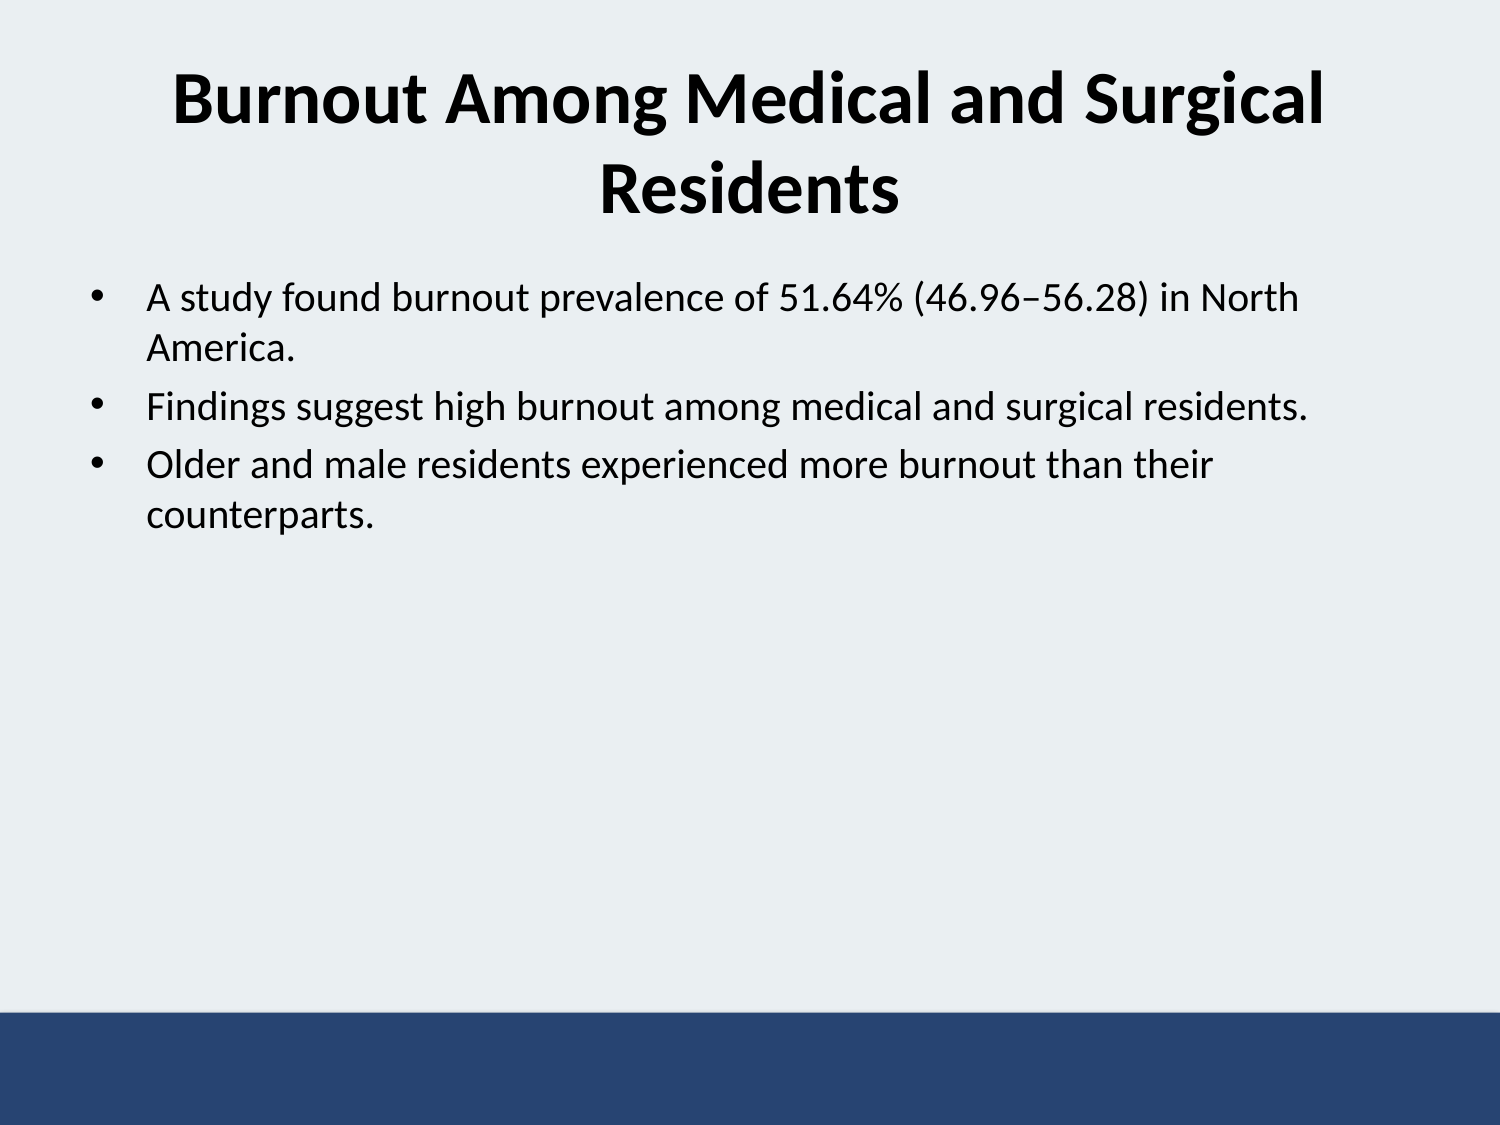

# Burnout Among Medical and Surgical Residents
A study found burnout prevalence of 51.64% (46.96–56.28) in North America.
Findings suggest high burnout among medical and surgical residents.
Older and male residents experienced more burnout than their counterparts.